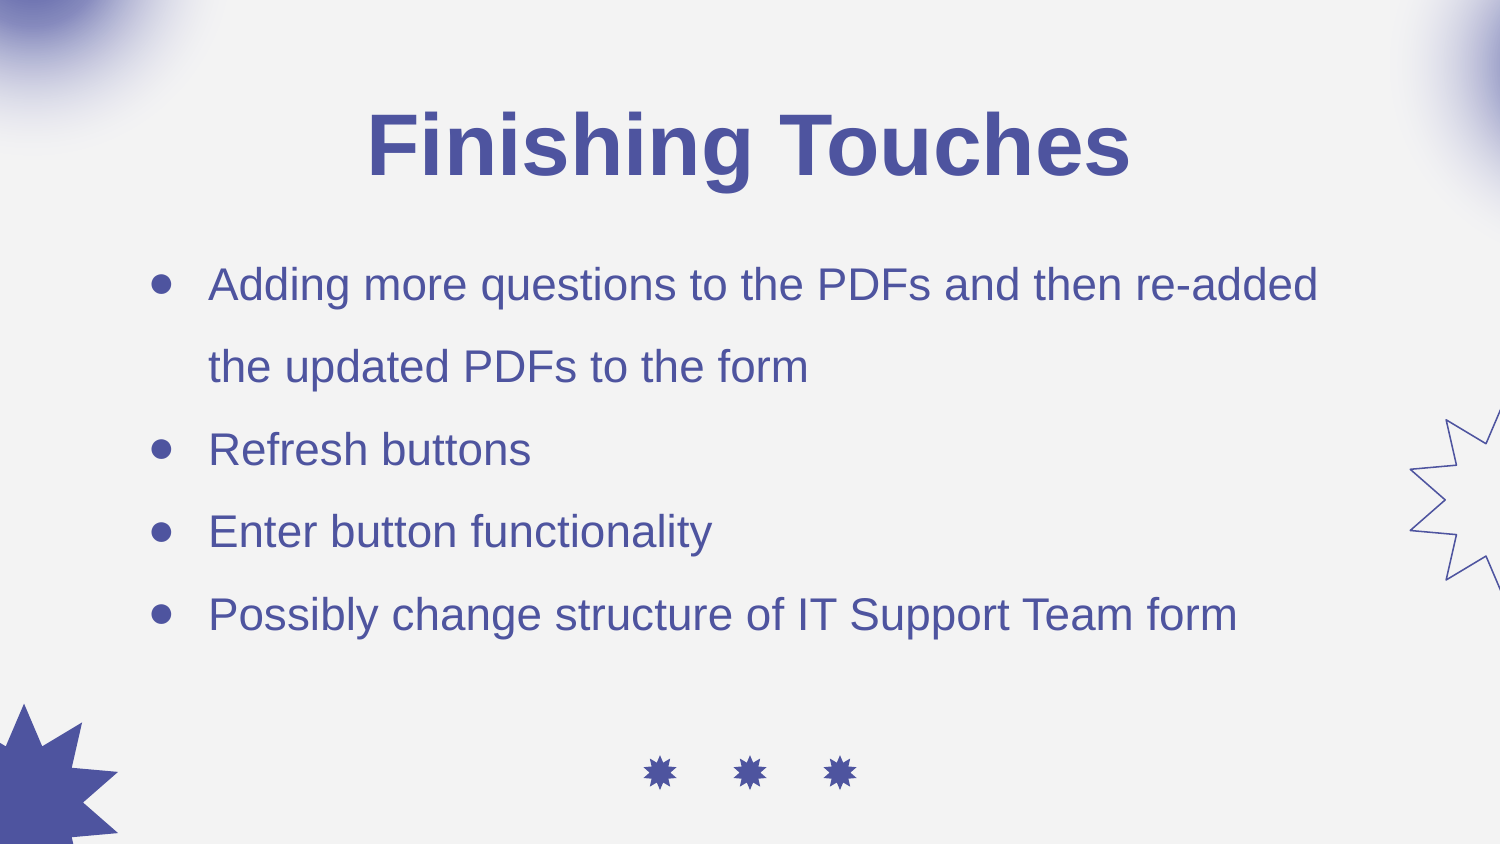

# Finishing Touches
Adding more questions to the PDFs and then re-added the updated PDFs to the form
Refresh buttons
Enter button functionality
Possibly change structure of IT Support Team form